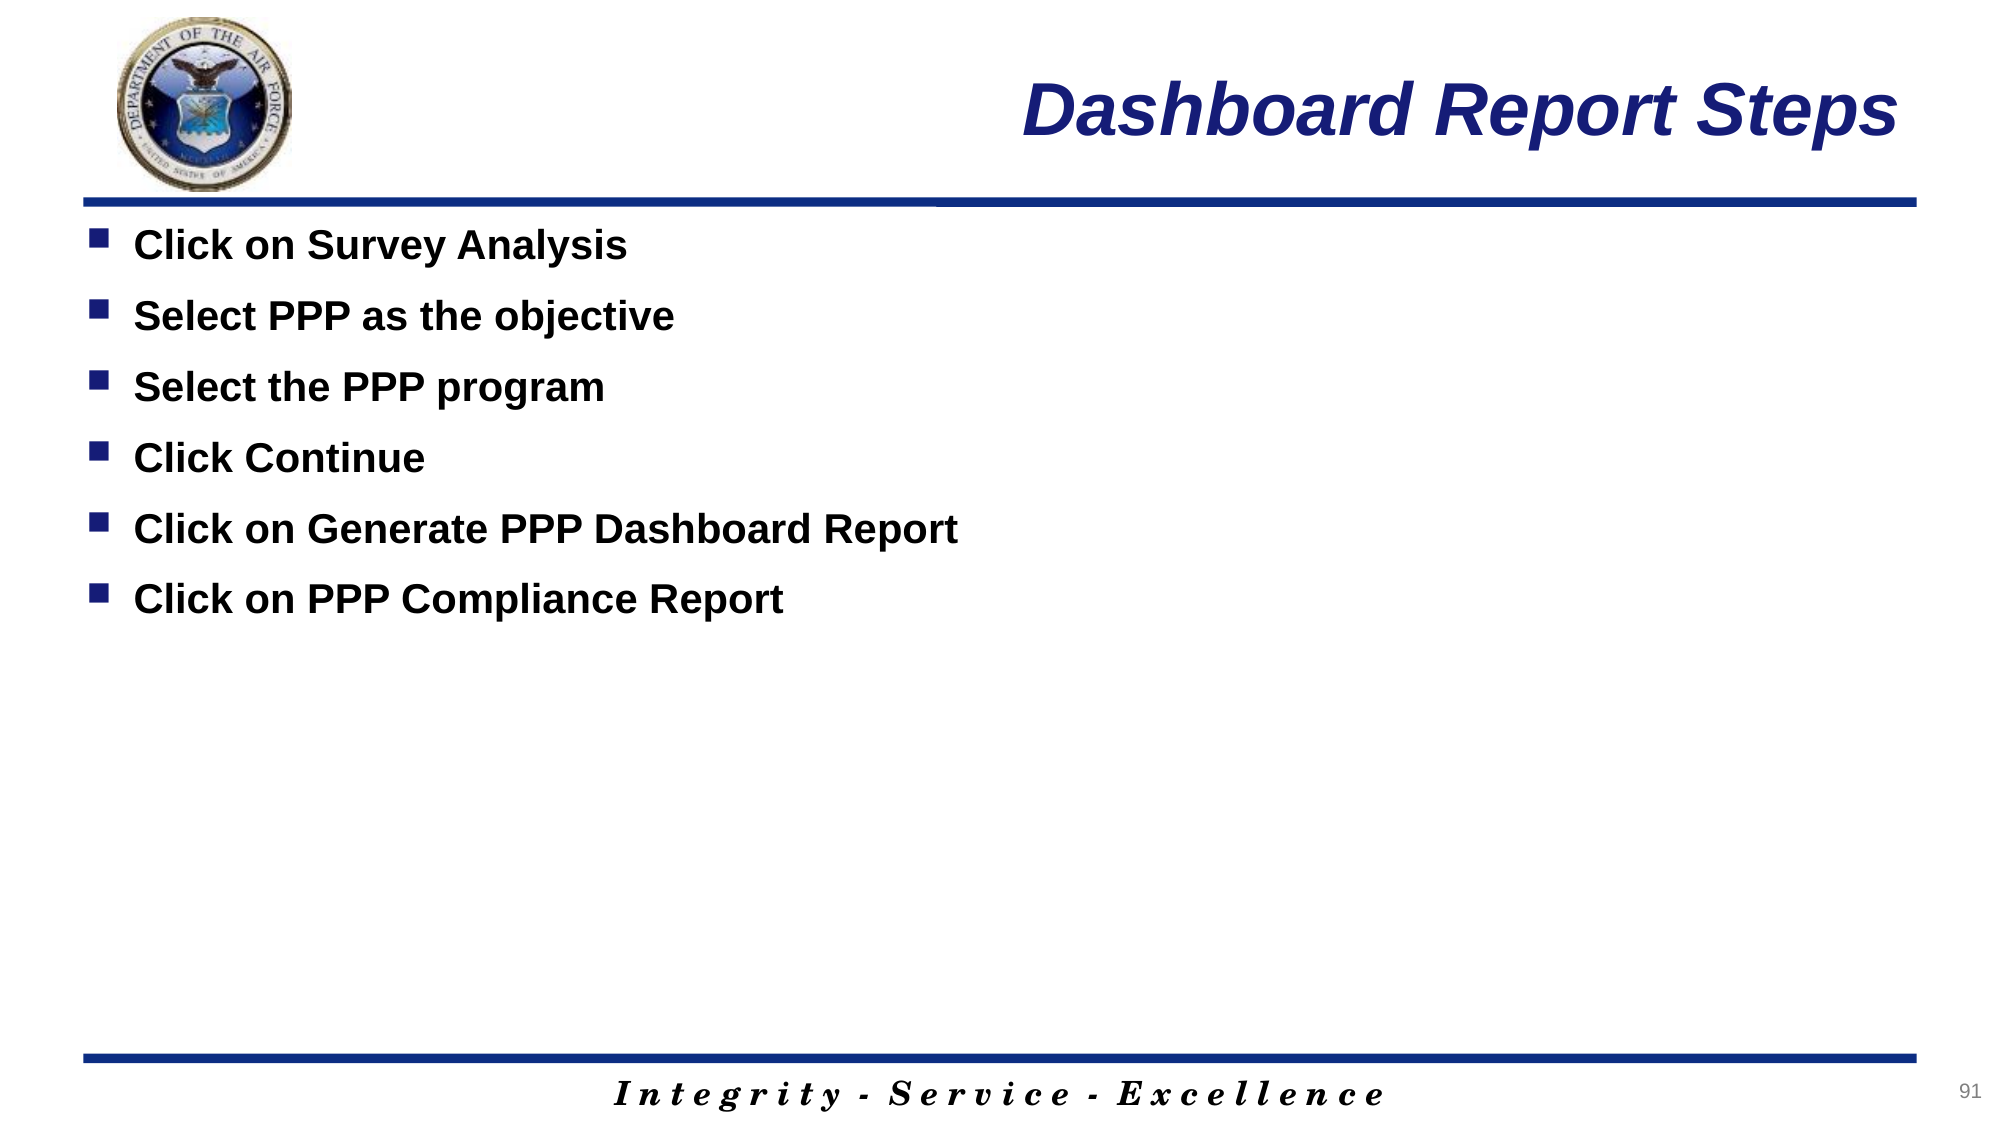

# Dashboard Report Steps
Click on Survey Analysis
Select PPP as the objective
Select the PPP program
Click Continue
Click on Generate PPP Dashboard Report
Click on PPP Compliance Report
91